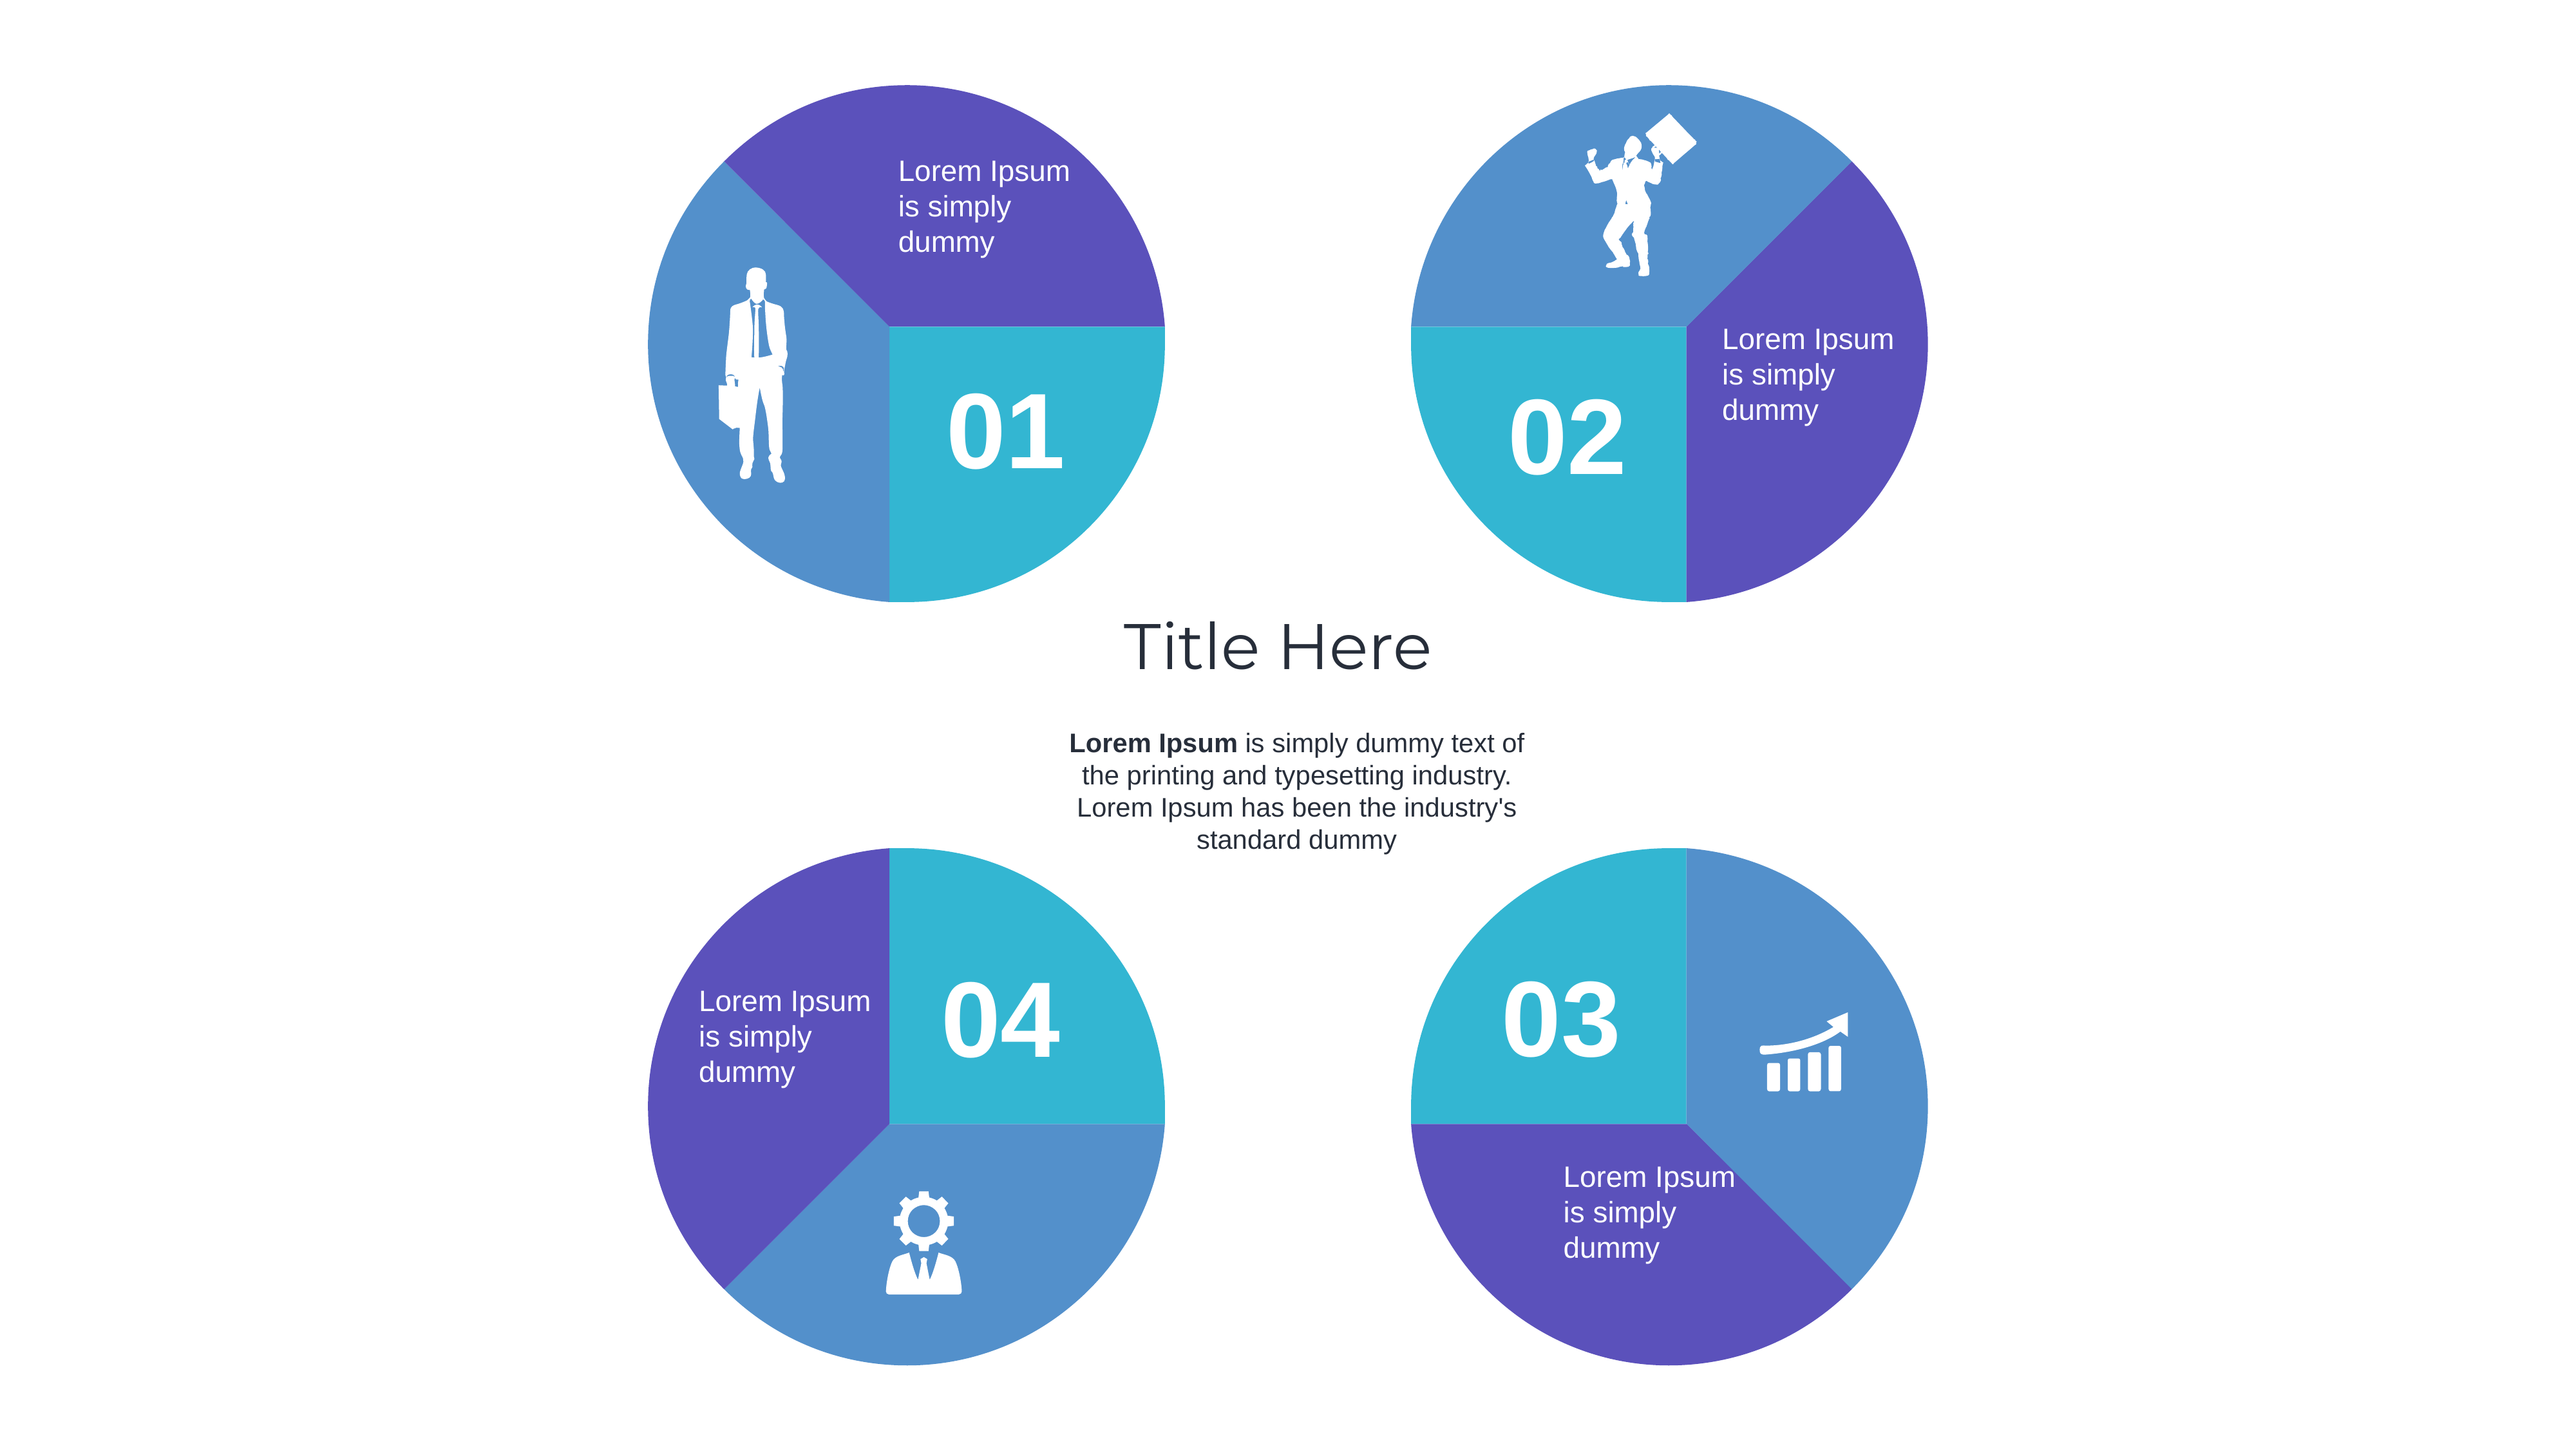

Lorem Ipsum is simply dummy

Lorem Ipsum is simply dummy

01
02
Title Here
Lorem Ipsum is simply dummy text of the printing and typesetting industry. Lorem Ipsum has been the industry's standard dummy

03
04
Lorem Ipsum is simply dummy

Lorem Ipsum is simply dummy